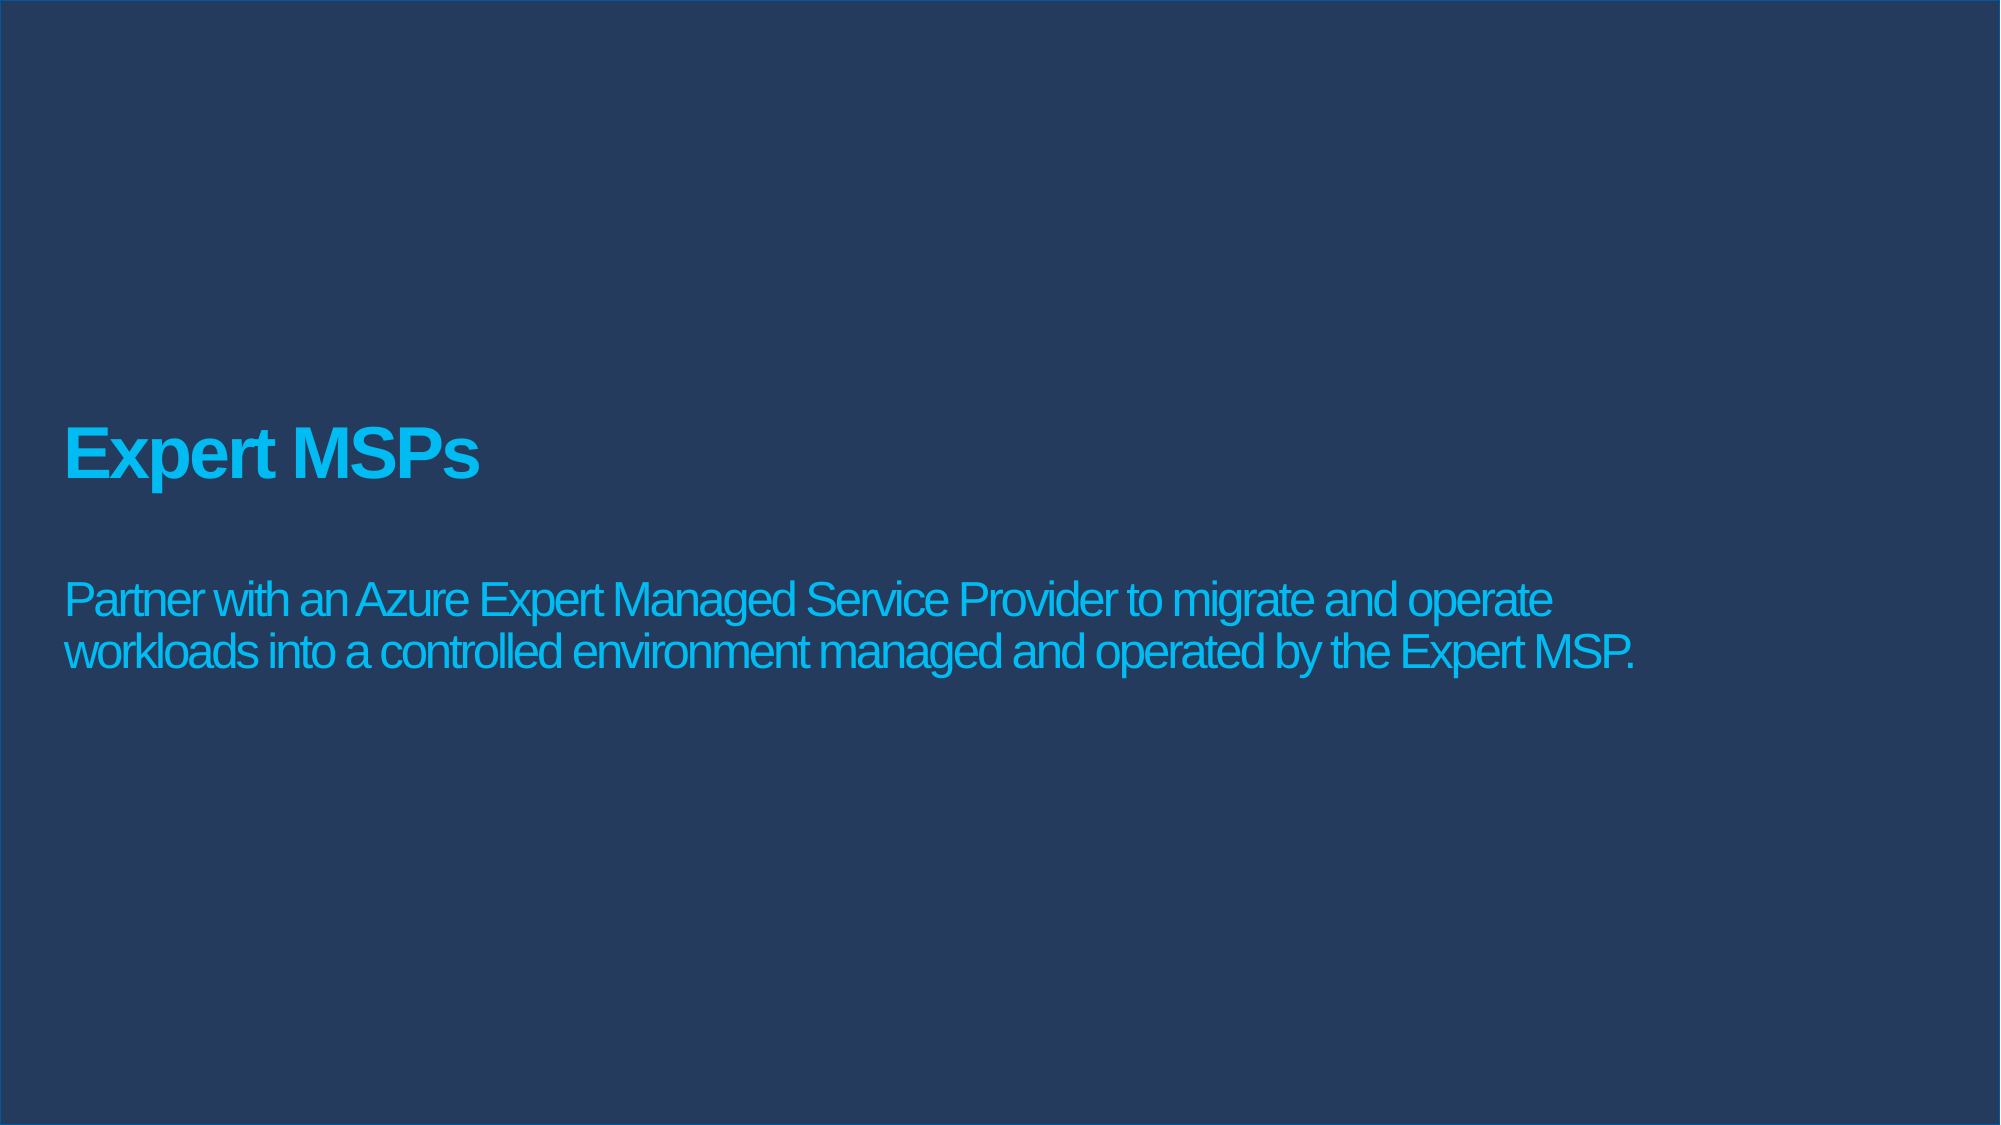

Expert MSPs

Partner with an Azure Expert Managed Service Provider to migrate and operate workloads into a controlled environment managed and operated by the Expert MSP.